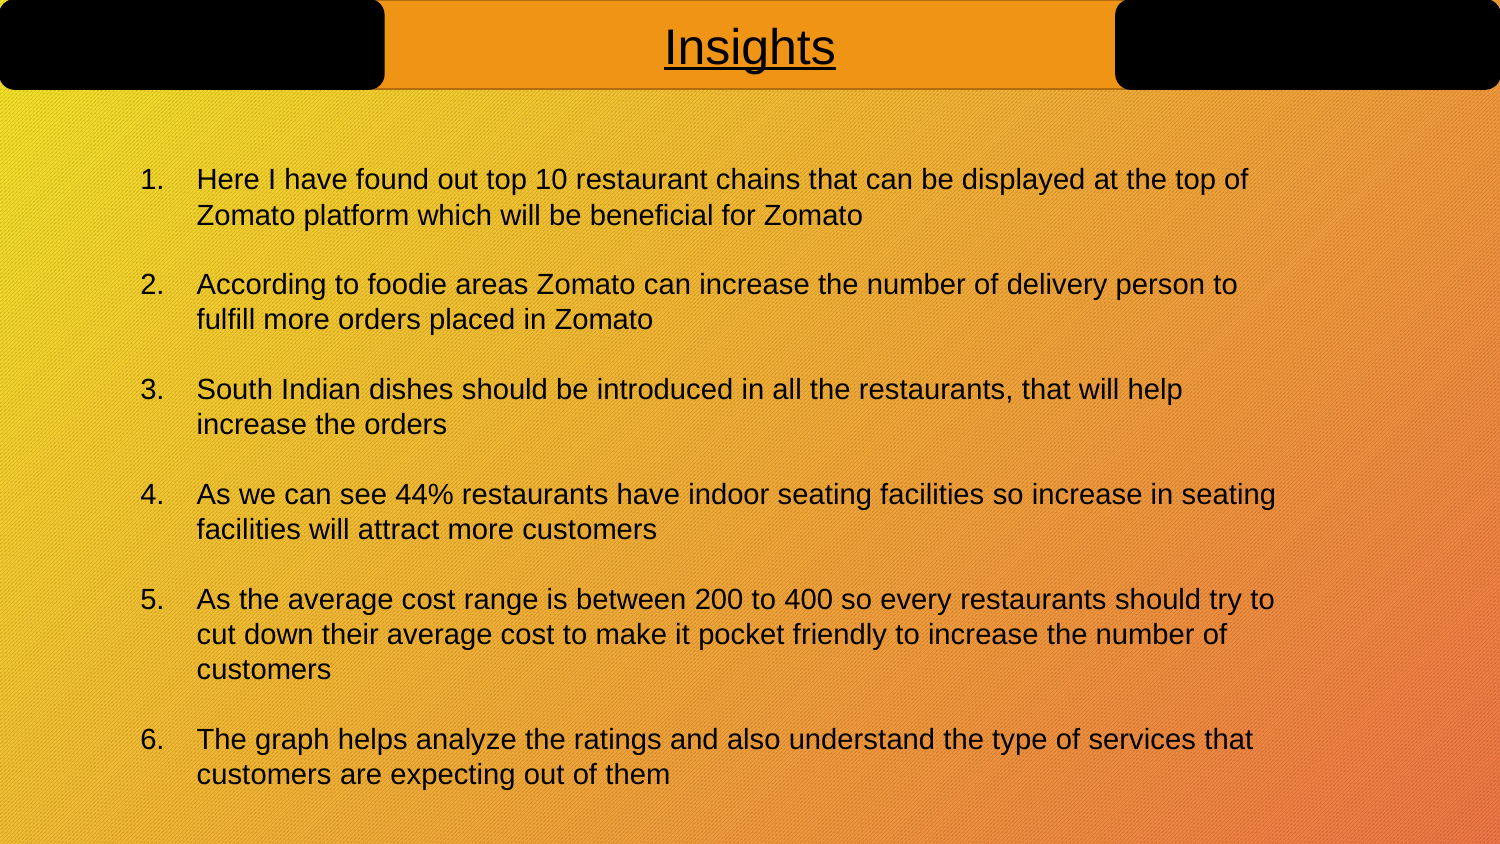

Insights

Here I have found out top 10 restaurant chains that can be displayed at the top of Zomato platform which will be beneficial for Zomato

According to foodie areas Zomato can increase the number of delivery person to fulfill more orders placed in Zomato

South Indian dishes should be introduced in all the restaurants, that will help increase the orders

As we can see 44% restaurants have indoor seating facilities so increase in seating facilities will attract more customers

As the average cost range is between 200 to 400 so every restaurants should try to cut down their average cost to make it pocket friendly to increase the number of customers

The graph helps analyze the ratings and also understand the type of services that customers are expecting out of them